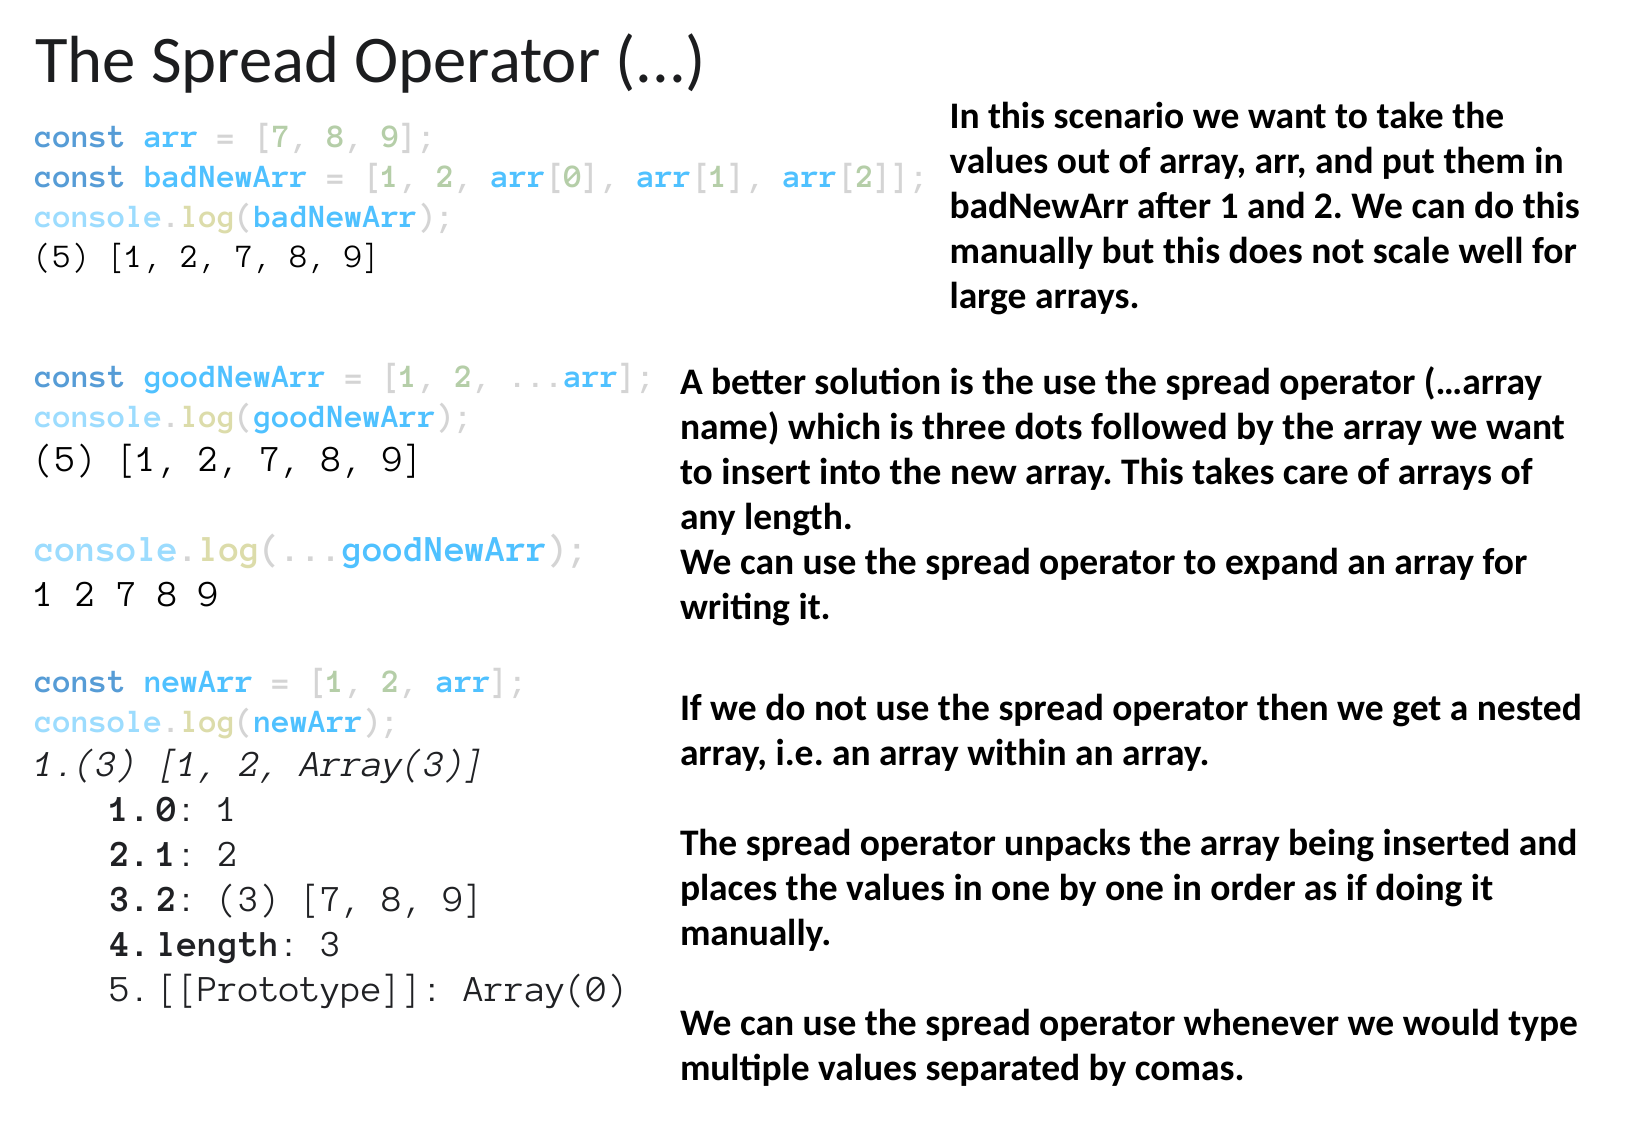

The Spread Operator (...)
In this scenario we want to take the values out of array, arr, and put them in badNewArr after 1 and 2. We can do this manually but this does not scale well for large arrays.
const arr = [7, 8, 9];
const badNewArr = [1, 2, arr[0], arr[1], arr[2]];
console.log(badNewArr);
(5) [1, 2, 7, 8, 9]

const goodNewArr = [1, 2, ...arr];
console.log(goodNewArr);
(5) [1, 2, 7, 8, 9]

console.log(...goodNewArr);
1 2 7 8 9

const newArr = [1, 2, arr];
console.log(newArr);
(3) [1, 2, Array(3)]
0: 1
1: 2
2: (3) [7, 8, 9]
length: 3
[[Prototype]]: Array(0)
A better solution is the use the spread operator (…array name) which is three dots followed by the array we want to insert into the new array. This takes care of arrays of any length.
We can use the spread operator to expand an array for writing it.
If we do not use the spread operator then we get a nested array, i.e. an array within an array.

The spread operator unpacks the array being inserted and places the values in one by one in order as if doing it manually.

We can use the spread operator whenever we would type multiple values separated by comas.